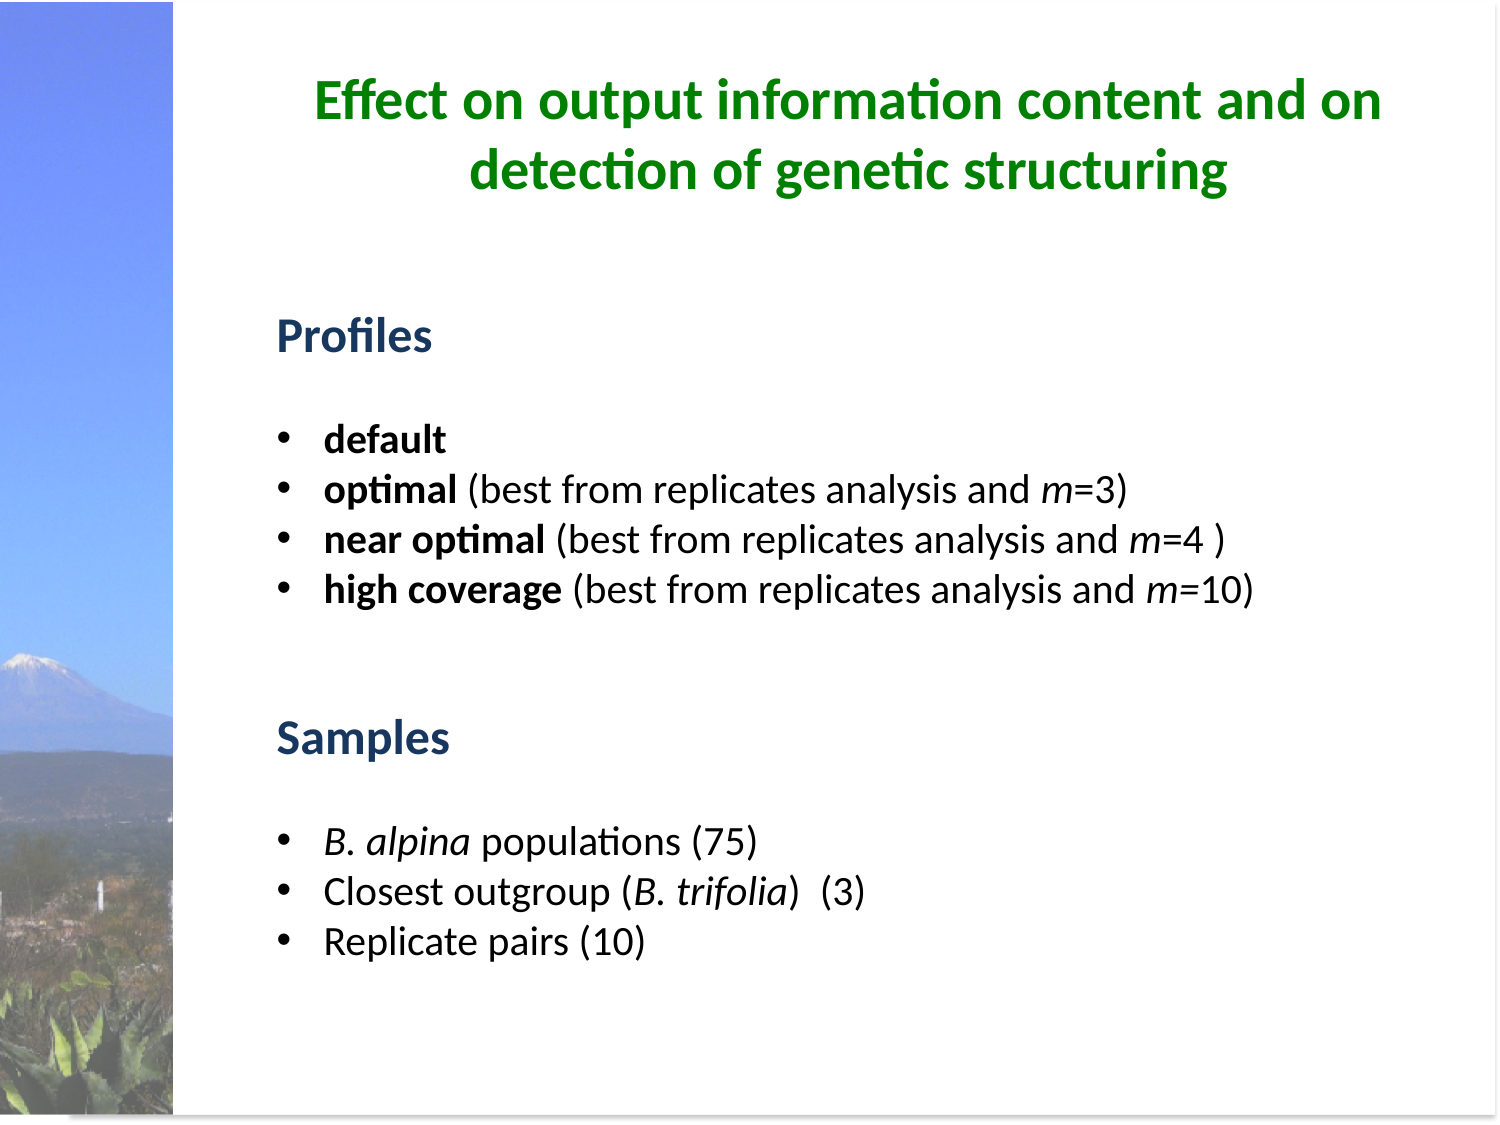

Effect on output information content and on detection of genetic structuring
Profiles

default
optimal (best from replicates analysis and m=3)
near optimal (best from replicates analysis and m=4 )
high coverage (best from replicates analysis and m=10)
Samples

B. alpina populations (75)
Closest outgroup (B. trifolia)  (3)
Replicate pairs (10)